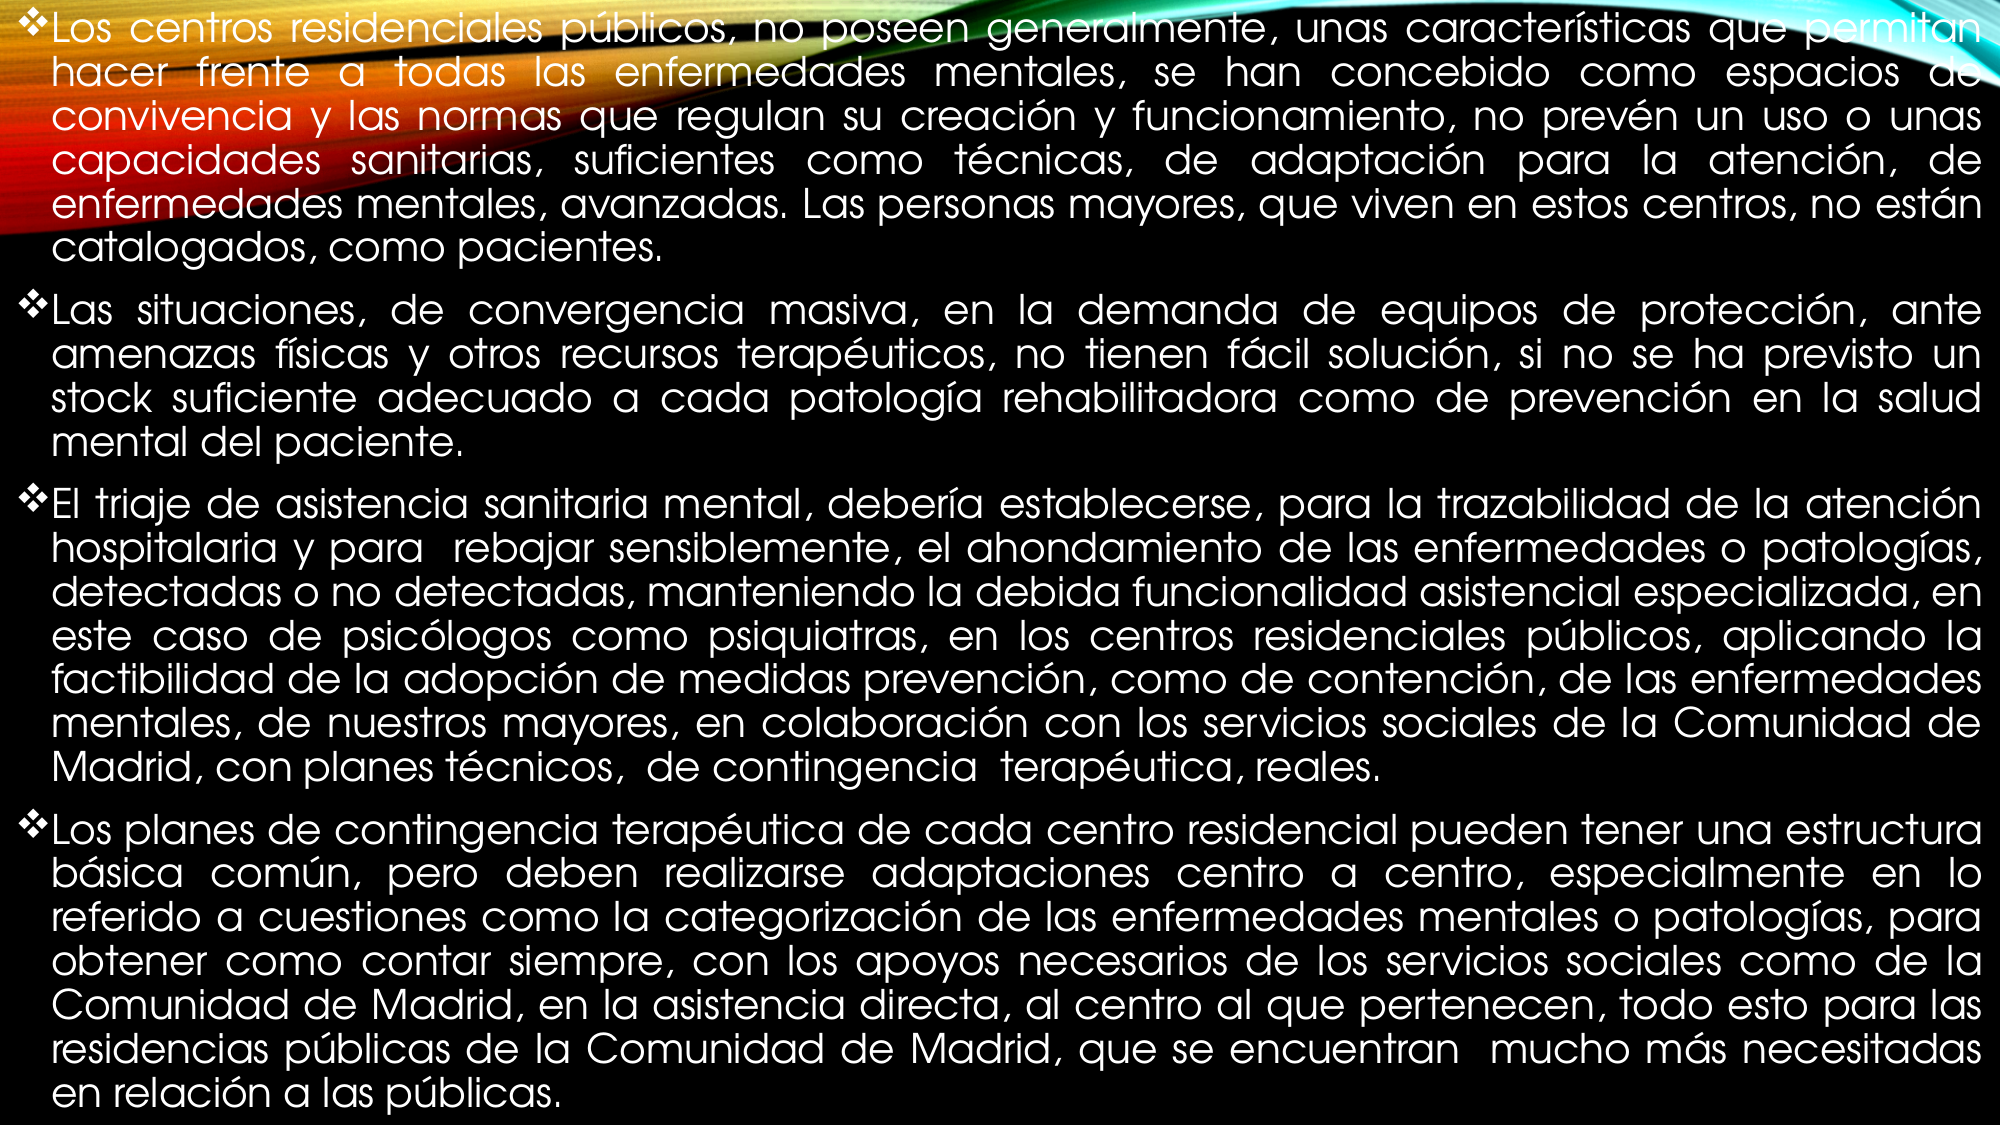

Los centros residenciales públicos, no poseen generalmente, unas características que permitan hacer frente a todas las enfermedades mentales, se han concebido como espacios de convivencia y las normas que regulan su creación y funcionamiento, no prevén un uso o unas capacidades sanitarias, suficientes como técnicas, de adaptación para la atención, de enfermedades mentales, avanzadas. Las personas mayores, que viven en estos centros, no están catalogados, como pacientes.
Las situaciones, de convergencia masiva, en la demanda de equipos de protección, ante amenazas físicas y otros recursos terapéuticos, no tienen fácil solución, si no se ha previsto un stock suficiente adecuado a cada patología rehabilitadora como de prevención en la salud mental del paciente.
El triaje de asistencia sanitaria mental, debería establecerse, para la trazabilidad de la atención hospitalaria y para  rebajar sensiblemente, el ahondamiento de las enfermedades o patologías, detectadas o no detectadas, manteniendo la debida funcionalidad asistencial especializada, en este caso de psicólogos como psiquiatras, en los centros residenciales públicos, aplicando la factibilidad de la adopción de medidas prevención, como de contención, de las enfermedades mentales, de nuestros mayores, en colaboración con los servicios sociales de la Comunidad de Madrid, con planes técnicos,  de contingencia  terapéutica, reales.
Los planes de contingencia terapéutica de cada centro residencial pueden tener una estructura básica común, pero deben realizarse adaptaciones centro a centro, especialmente en lo referido a cuestiones como la categorización de las enfermedades mentales o patologías, para obtener como contar siempre, con los apoyos necesarios de los servicios sociales como de la Comunidad de Madrid, en la asistencia directa, al centro al que pertenecen, todo esto para las residencias públicas de la Comunidad de Madrid, que se encuentran  mucho más necesitadas en relación a las públicas.